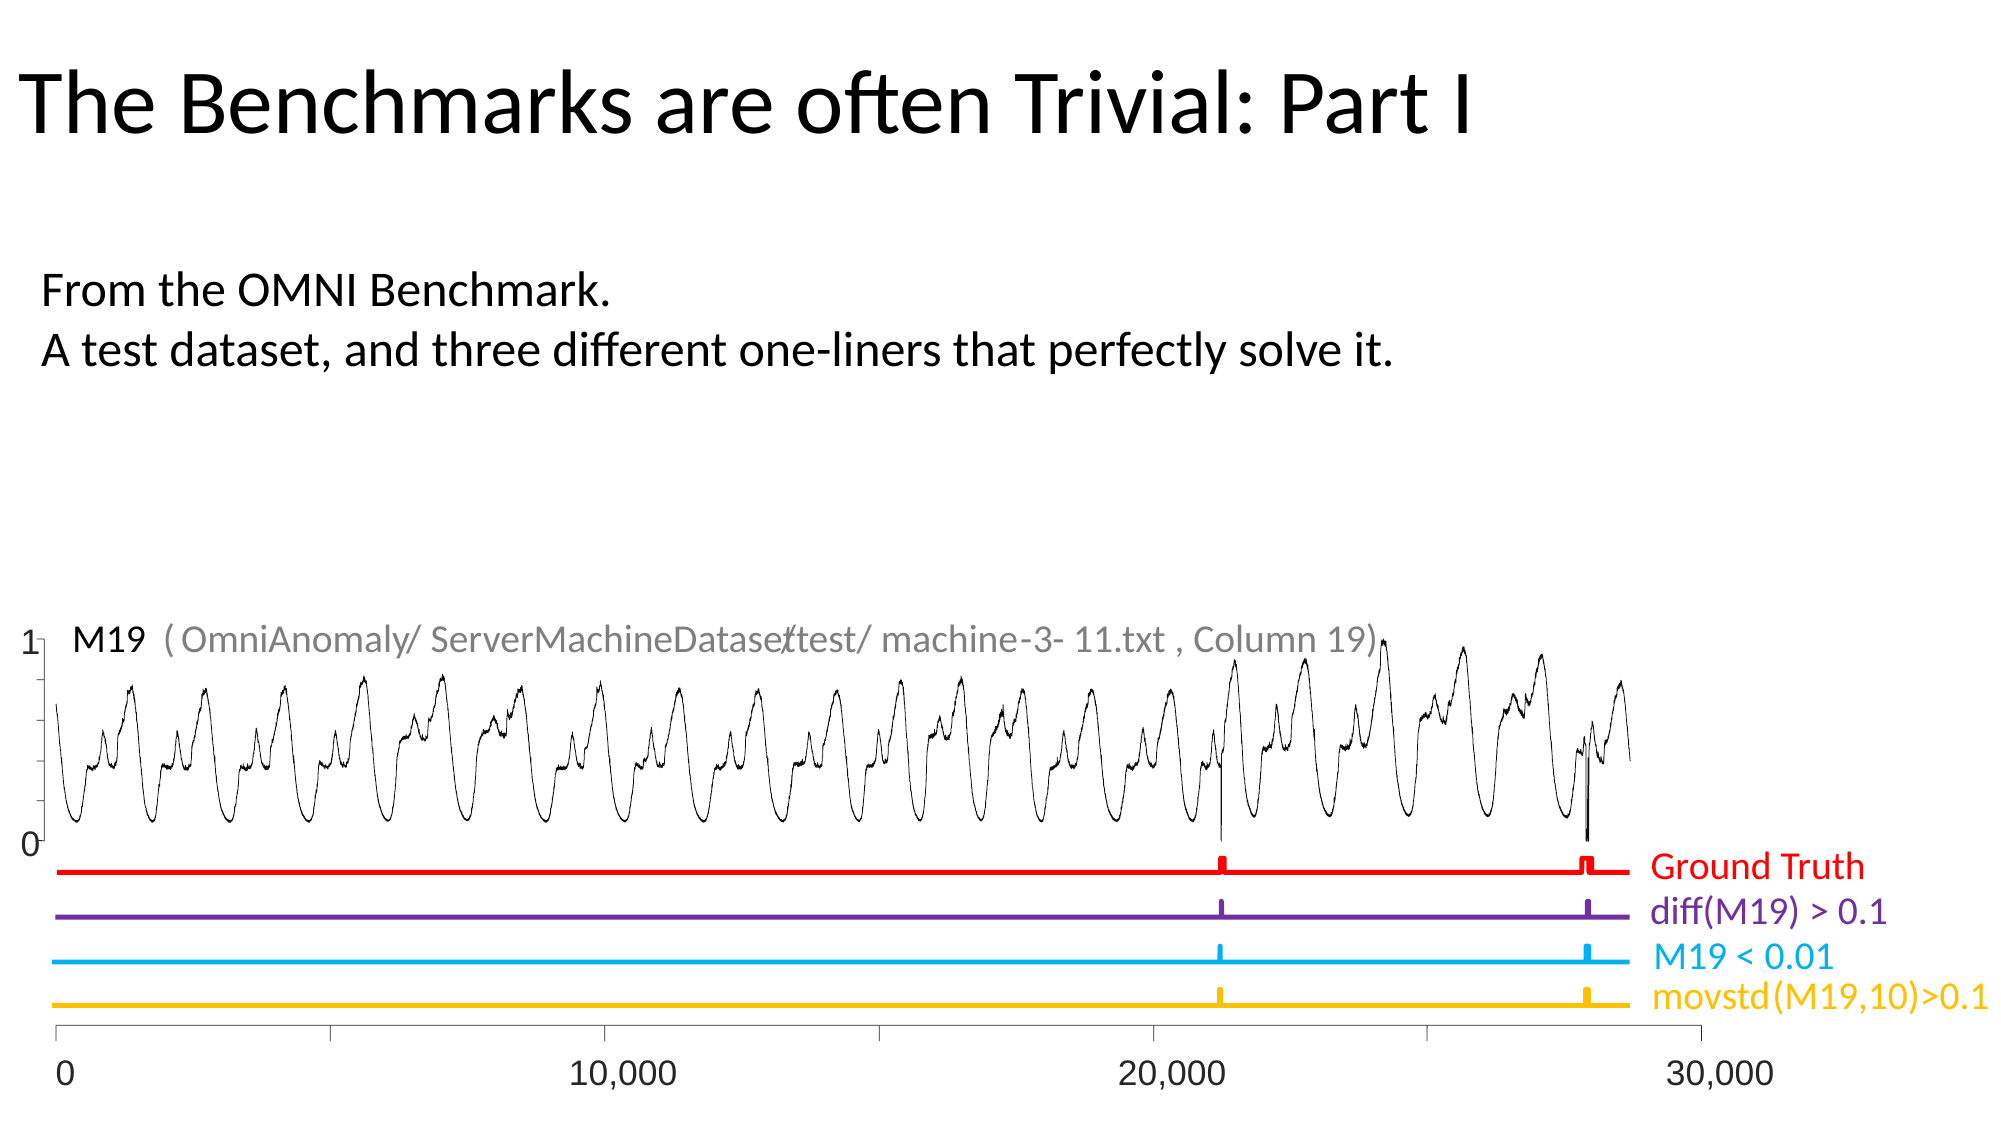

# The Benchmarks are often Trivial: Part I
From the OMNI Benchmark.
A test dataset, and three different one-liners that perfectly solve it.

M19
(
OmniAnomaly
/
ServerMachineDataset
/test/ machine
-
3
-
11.txt , Column 19)
1

0
Ground Truth

diff(M19) > 0.1

M19 < 0.01

movstd
(M19,10)>0.1

0
10,000
20,000
30,000